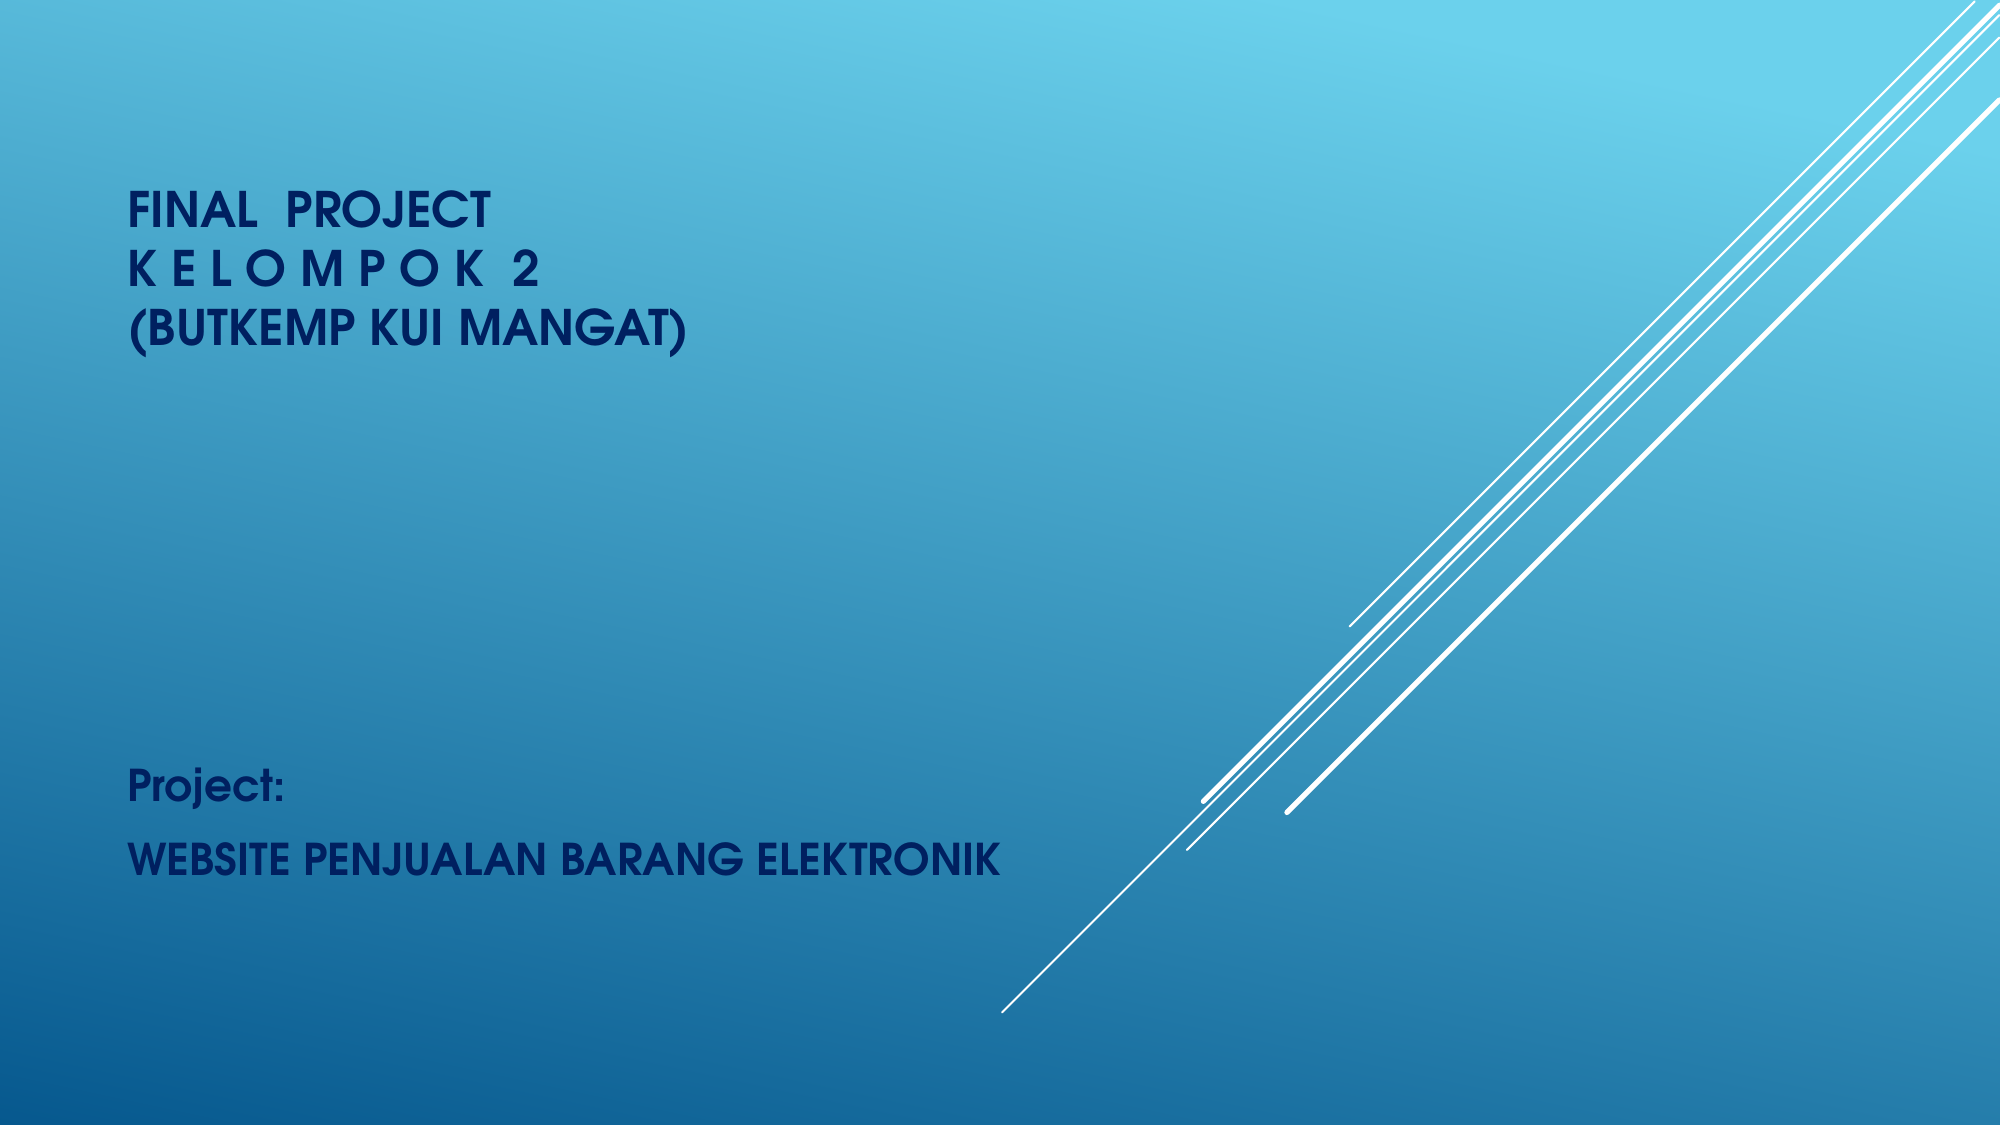

# final  project K e l o m p o k  2 (butkemp kui mangat)
Project:
WEBSITE PENJUALAN BARANG ELEKTRONIK